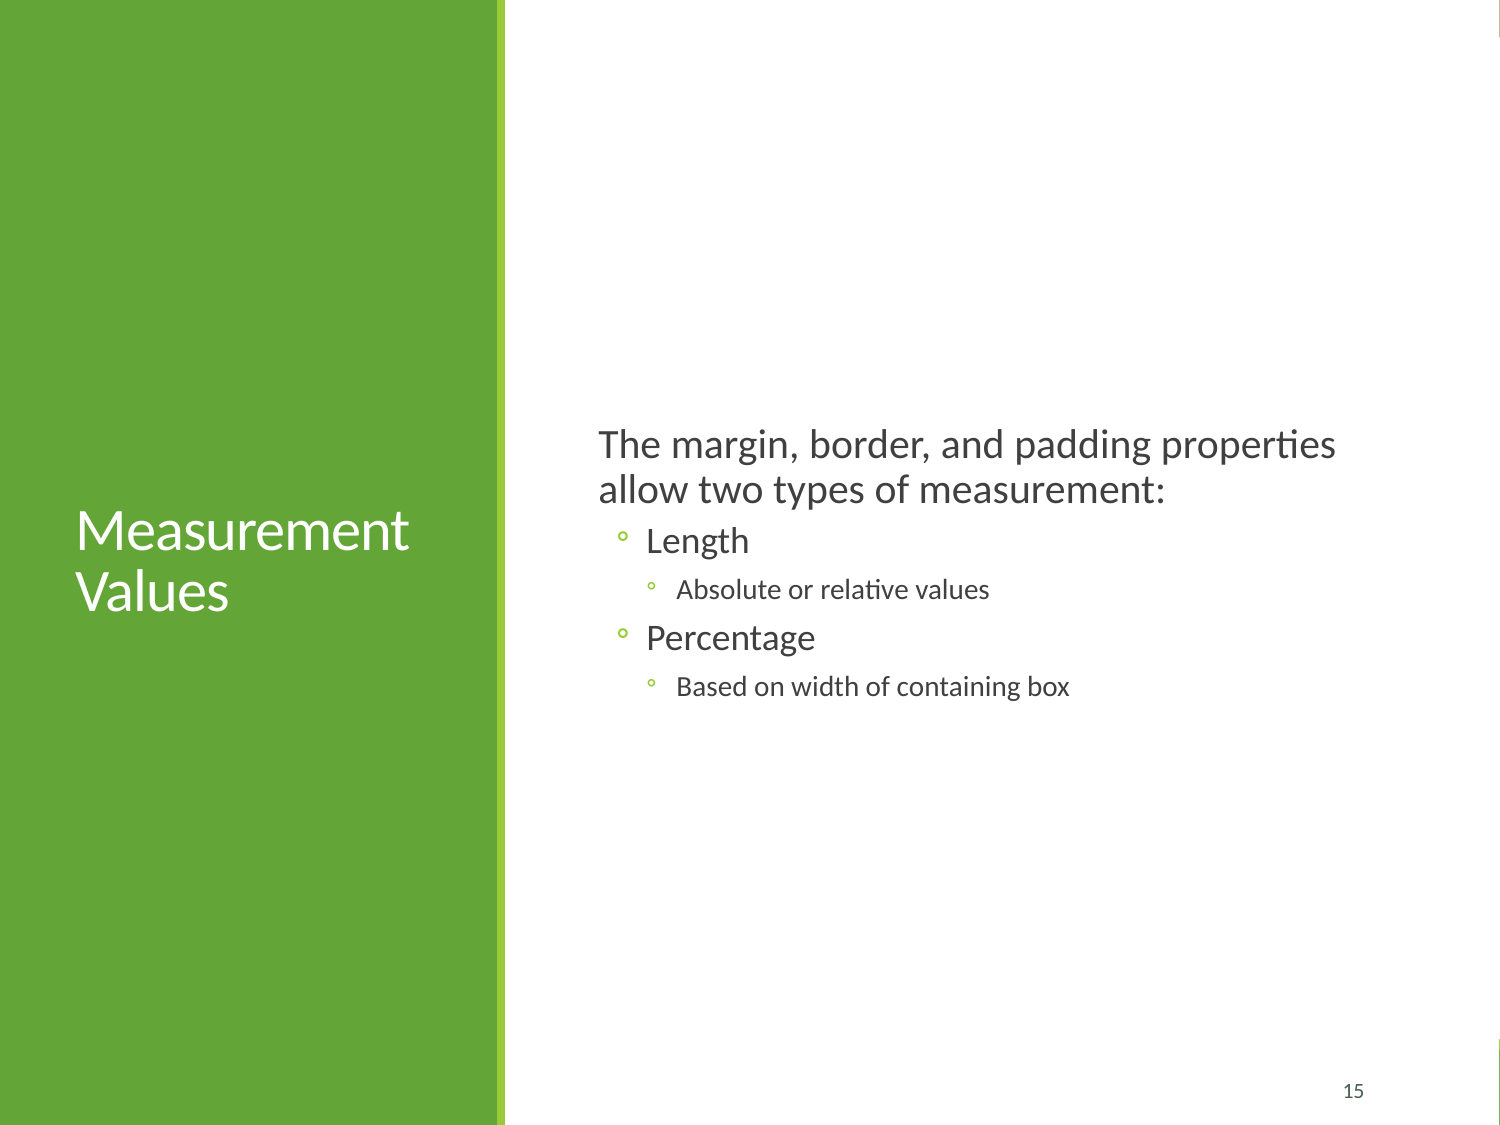

# Measurement Values
The margin, border, and padding properties allow two types of measurement:
Length
Absolute or relative values
Percentage
Based on width of containing box
15